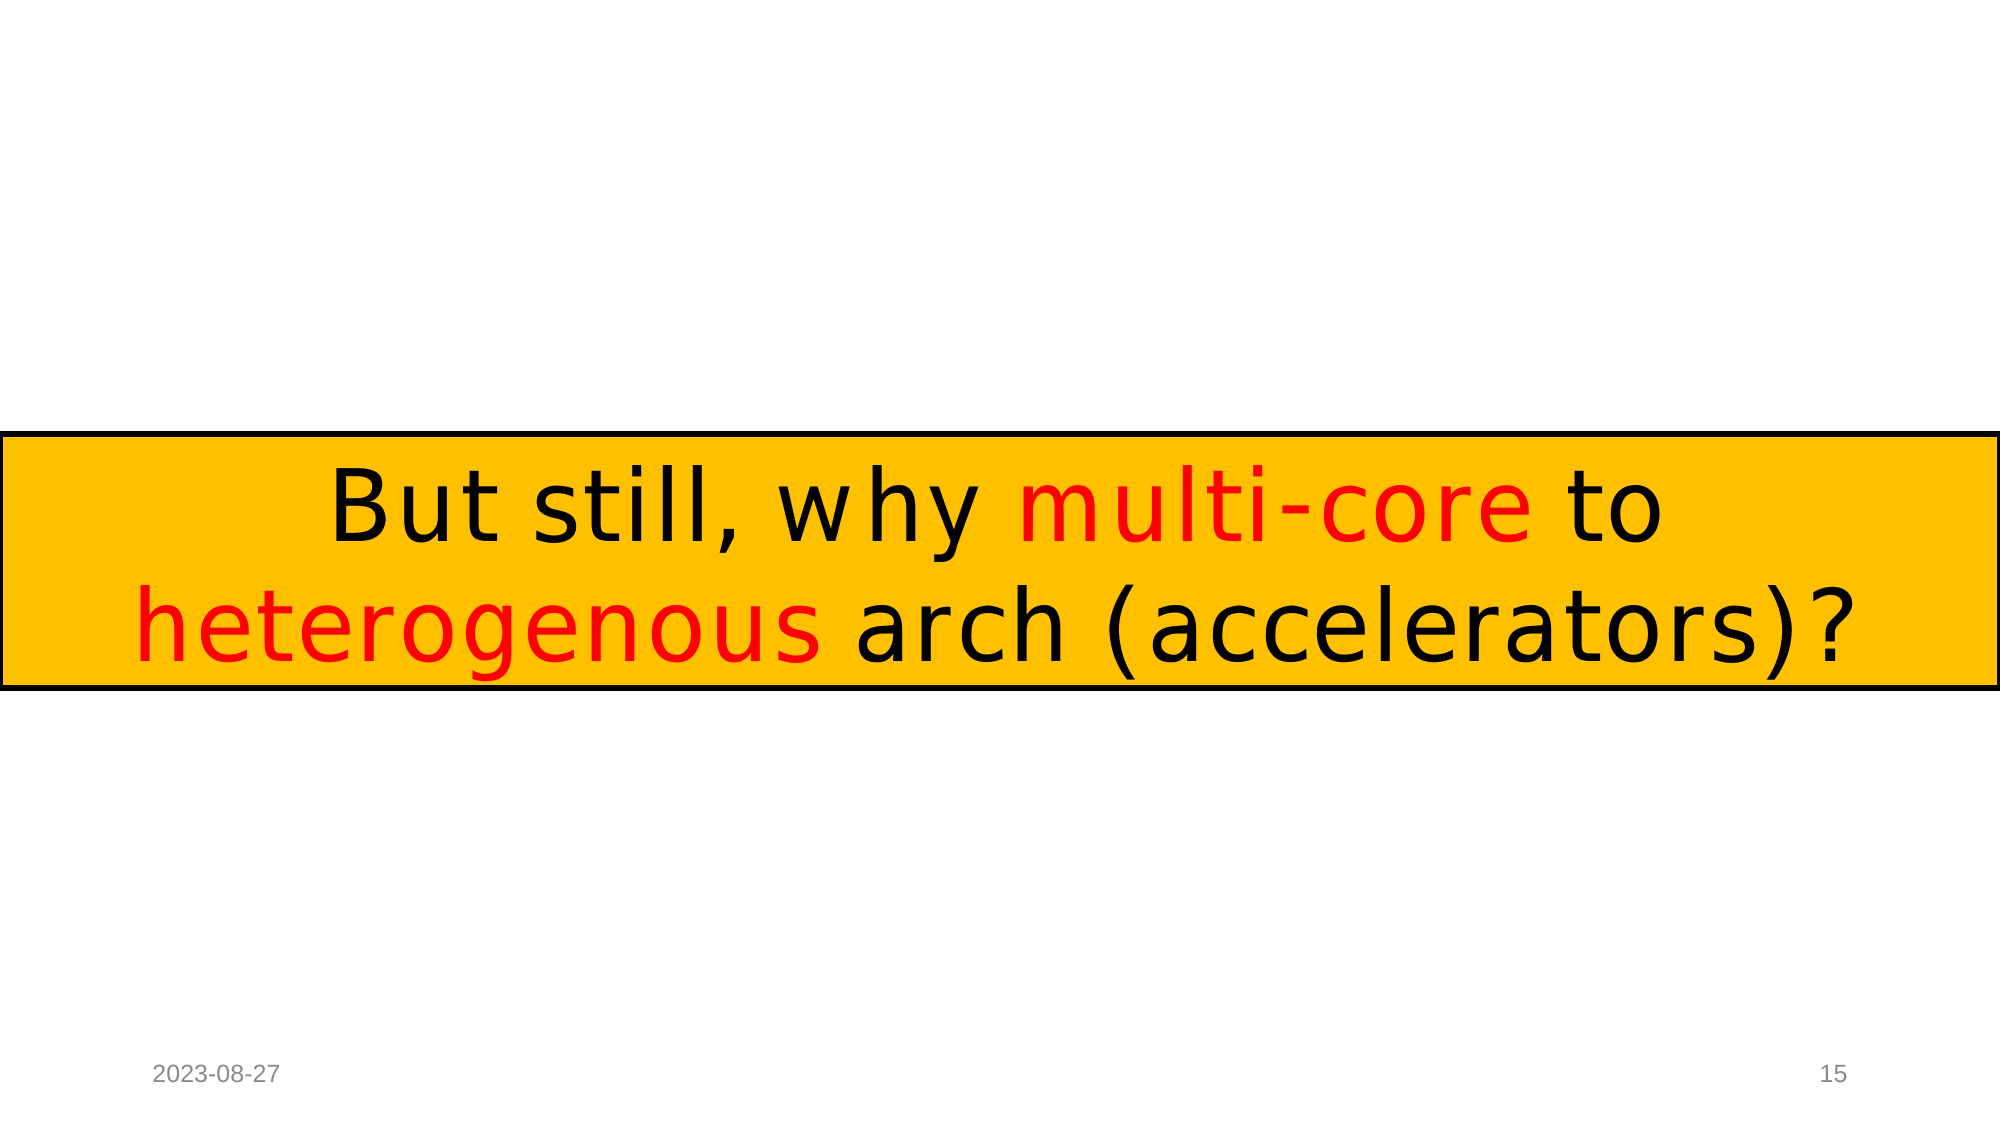

#

But still, why multi-core to heterogenous arch (accelerators)?
2023-08-27
15